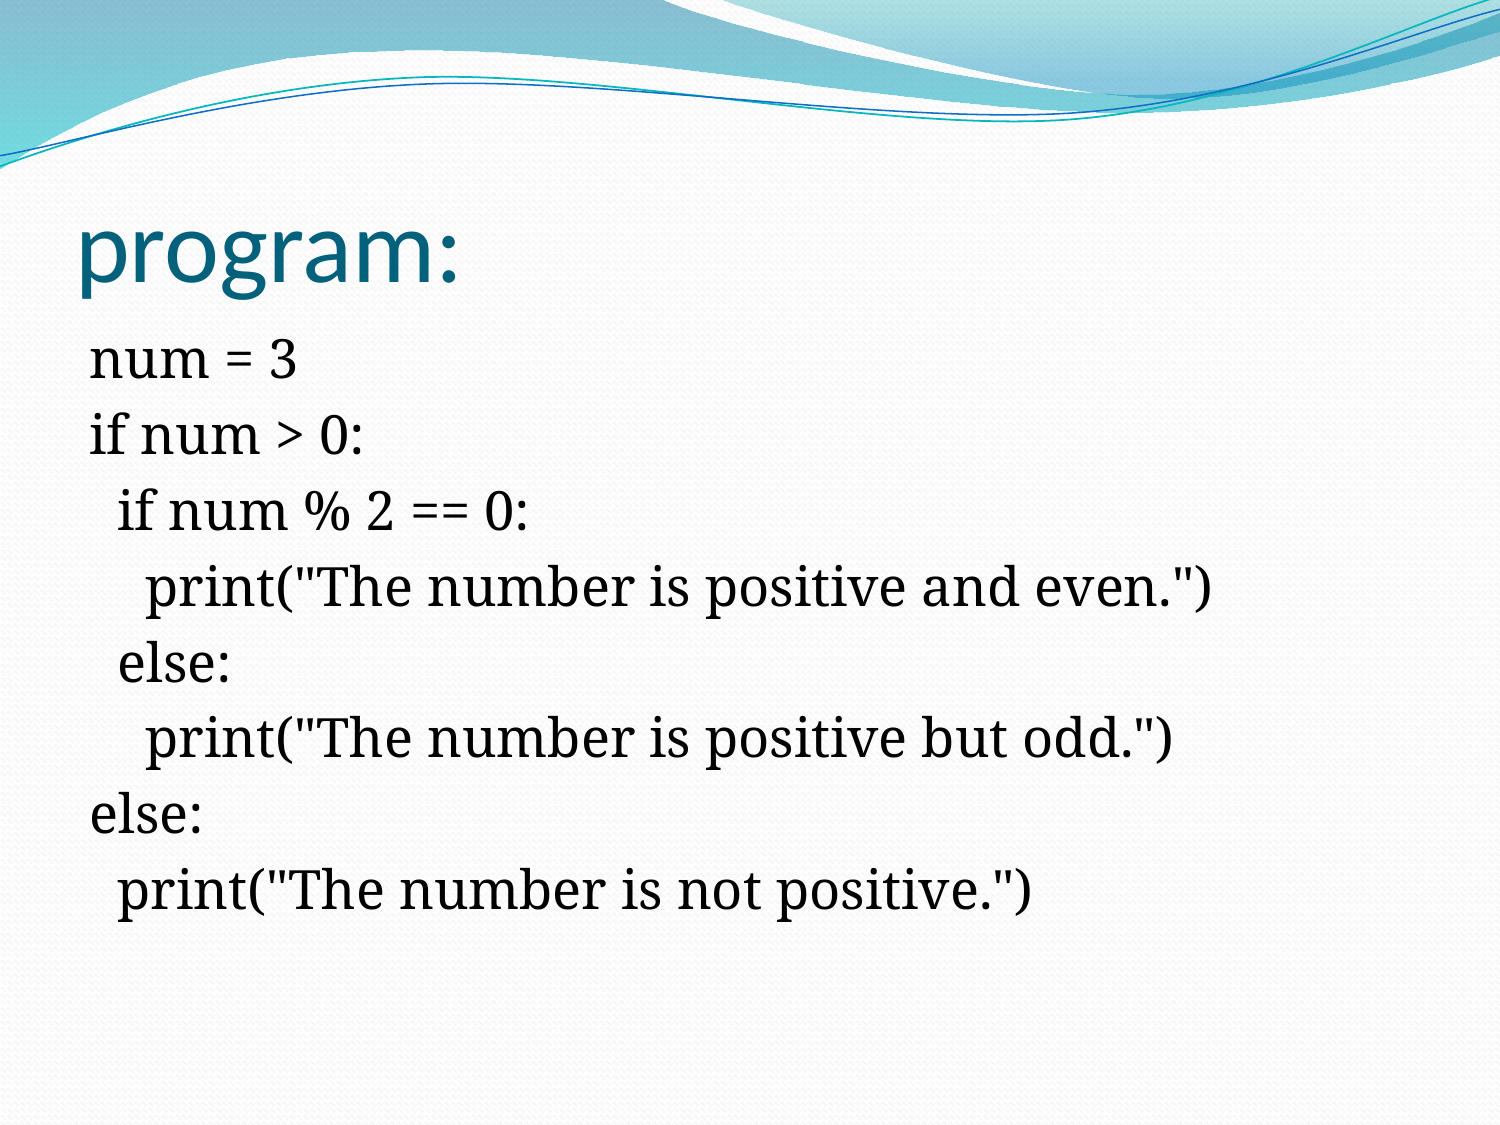

# program:
num = 3
if num > 0:
  if num % 2 == 0:
    print("The number is positive and even.")
  else:
    print("The number is positive but odd.")
else:
  print("The number is not positive.")